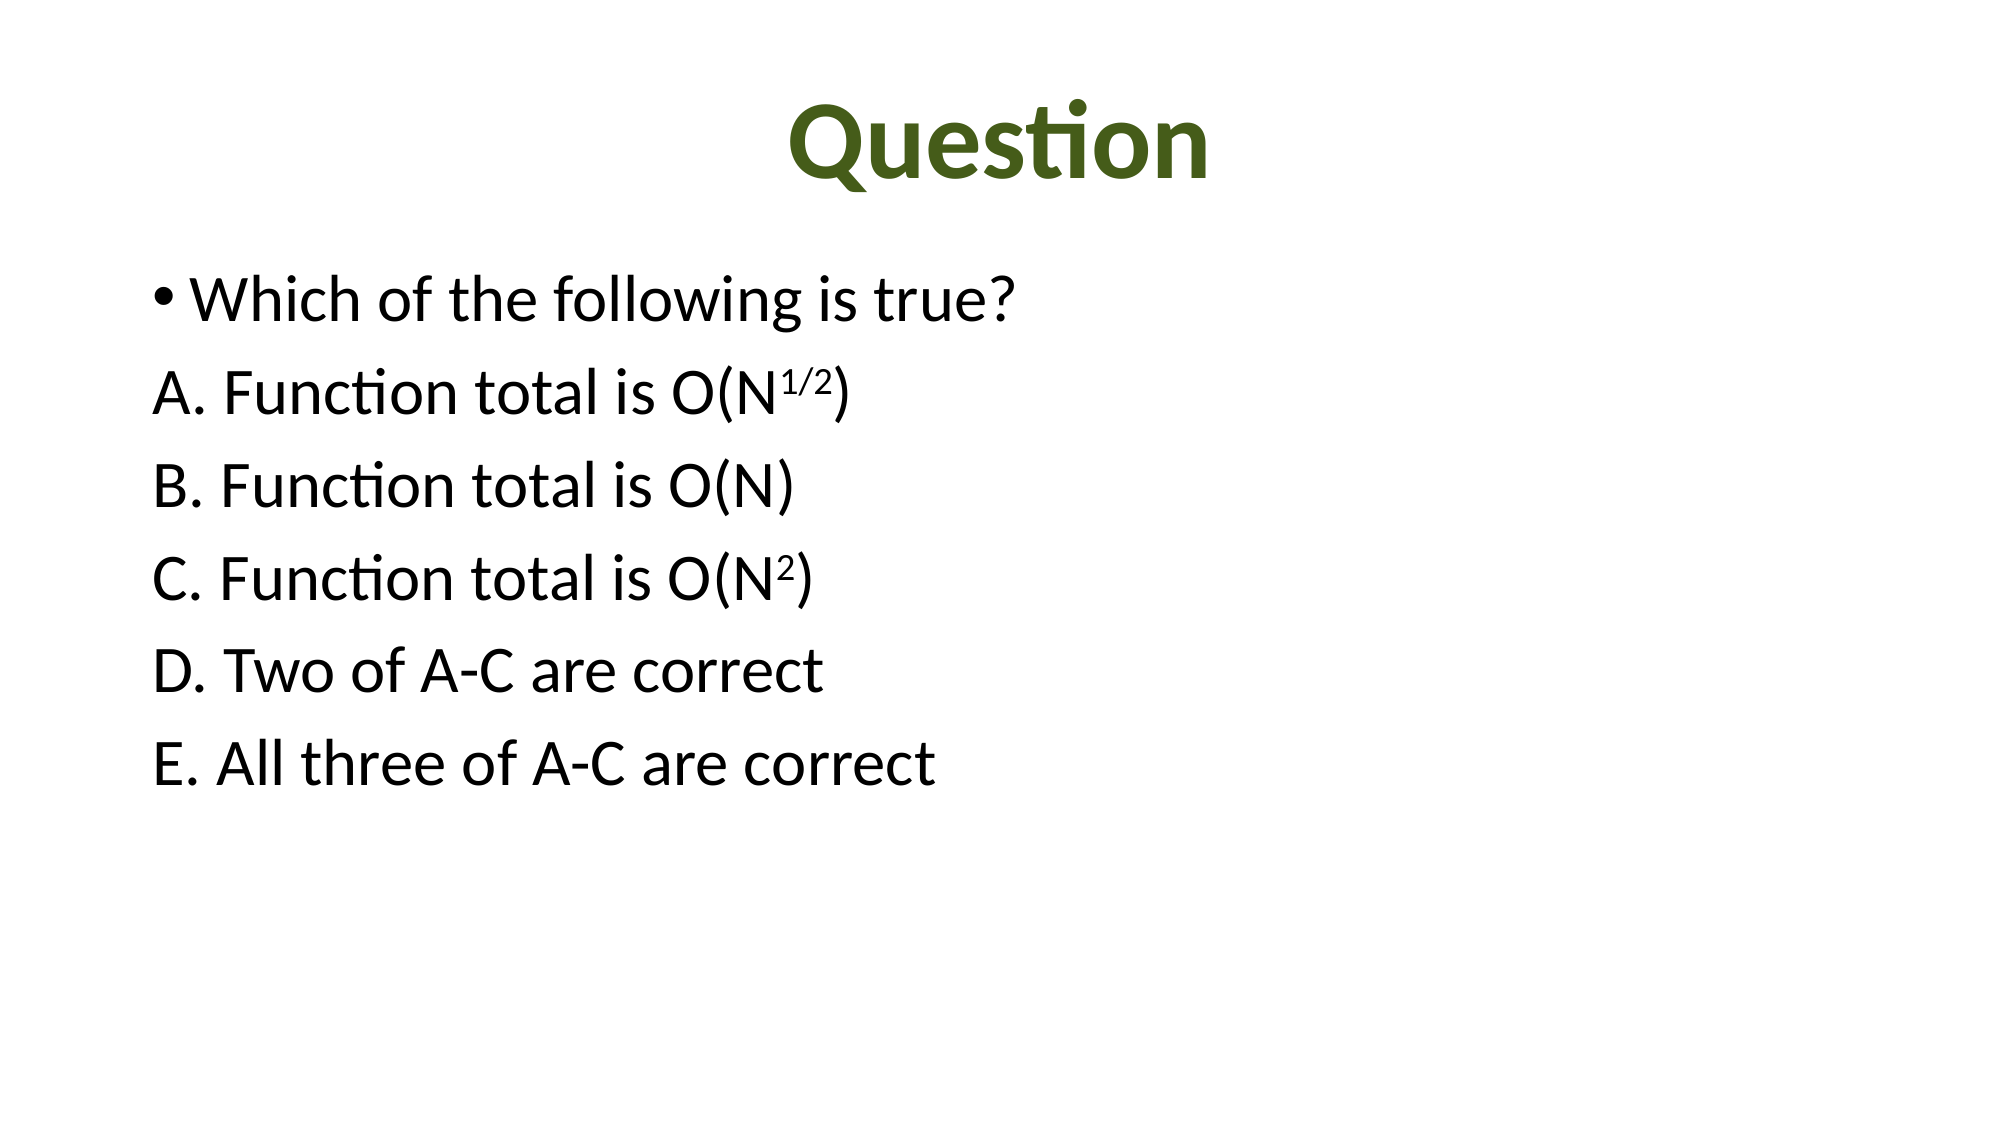

# Question
Which of the following is true?
A. Function total is O(N1/2)
B. Function total is O(N)
C. Function total is O(N2)
D. Two of A-C are correct
E. All three of A-C are correct